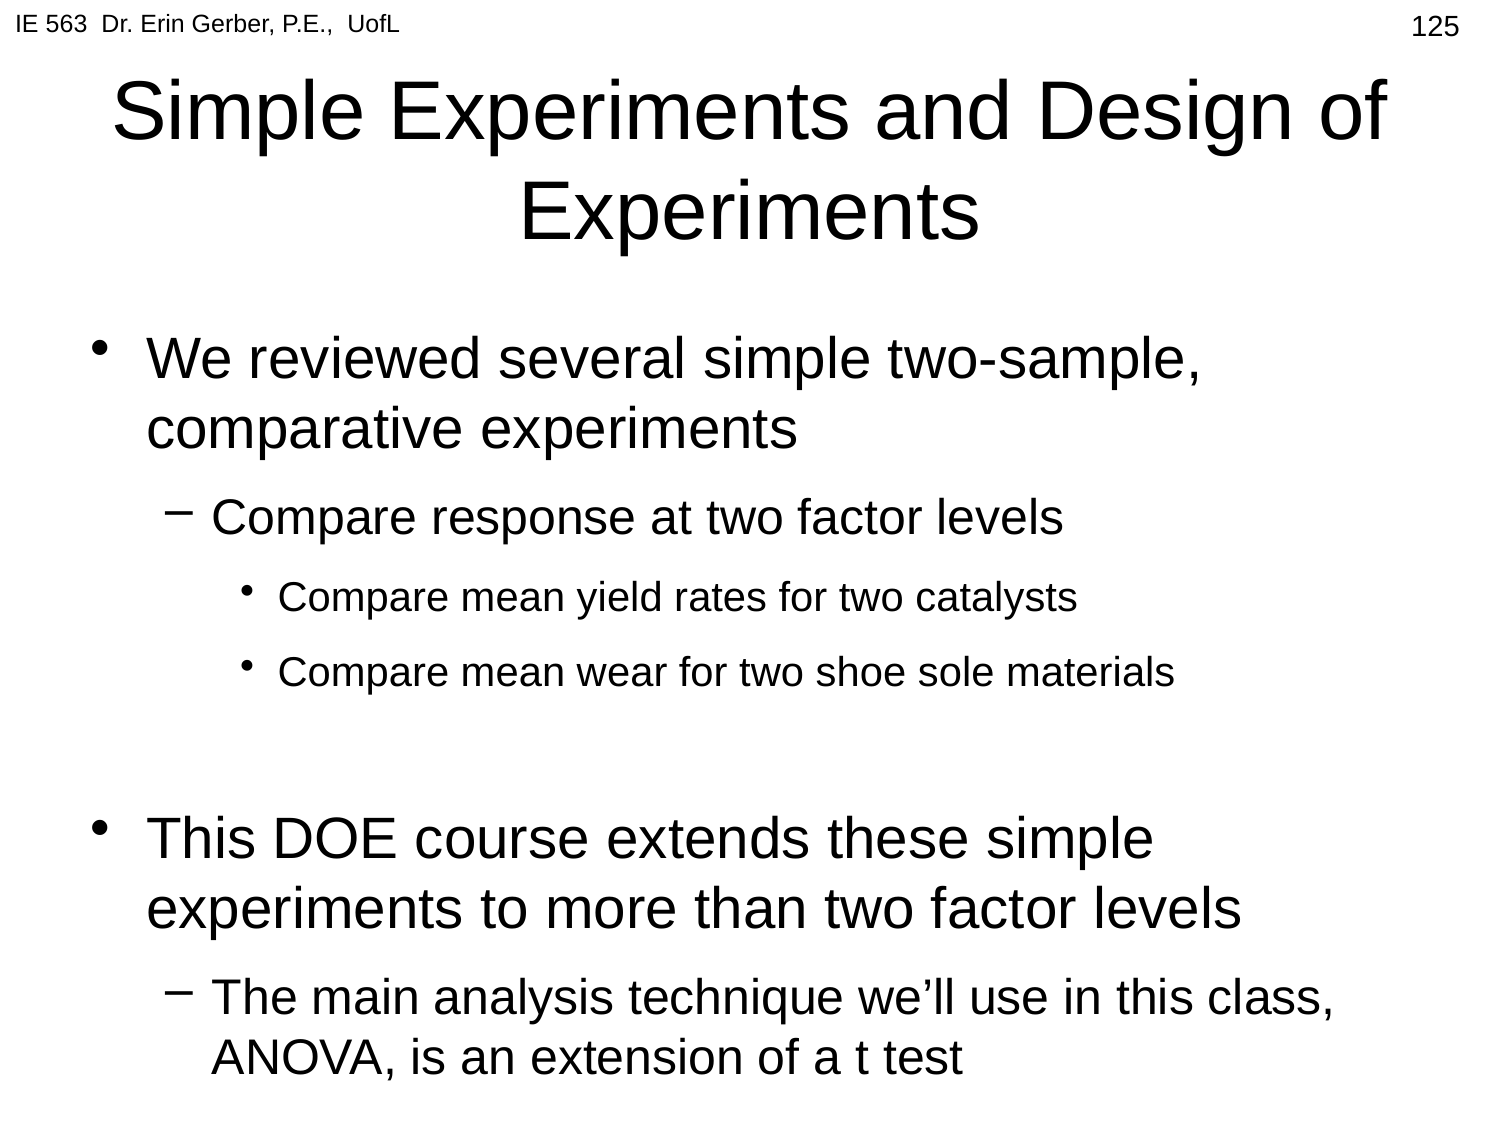

IE 563  Dr. Erin Gerber, P.E.,  UofL
125
# Simple Experiments and Design of Experiments
We reviewed several simple two-sample, comparative experiments
Compare response at two factor levels
Compare mean yield rates for two catalysts
Compare mean wear for two shoe sole materials

This DOE course extends these simple experiments to more than two factor levels
The main analysis technique we’ll use in this class, ANOVA, is an extension of a t test